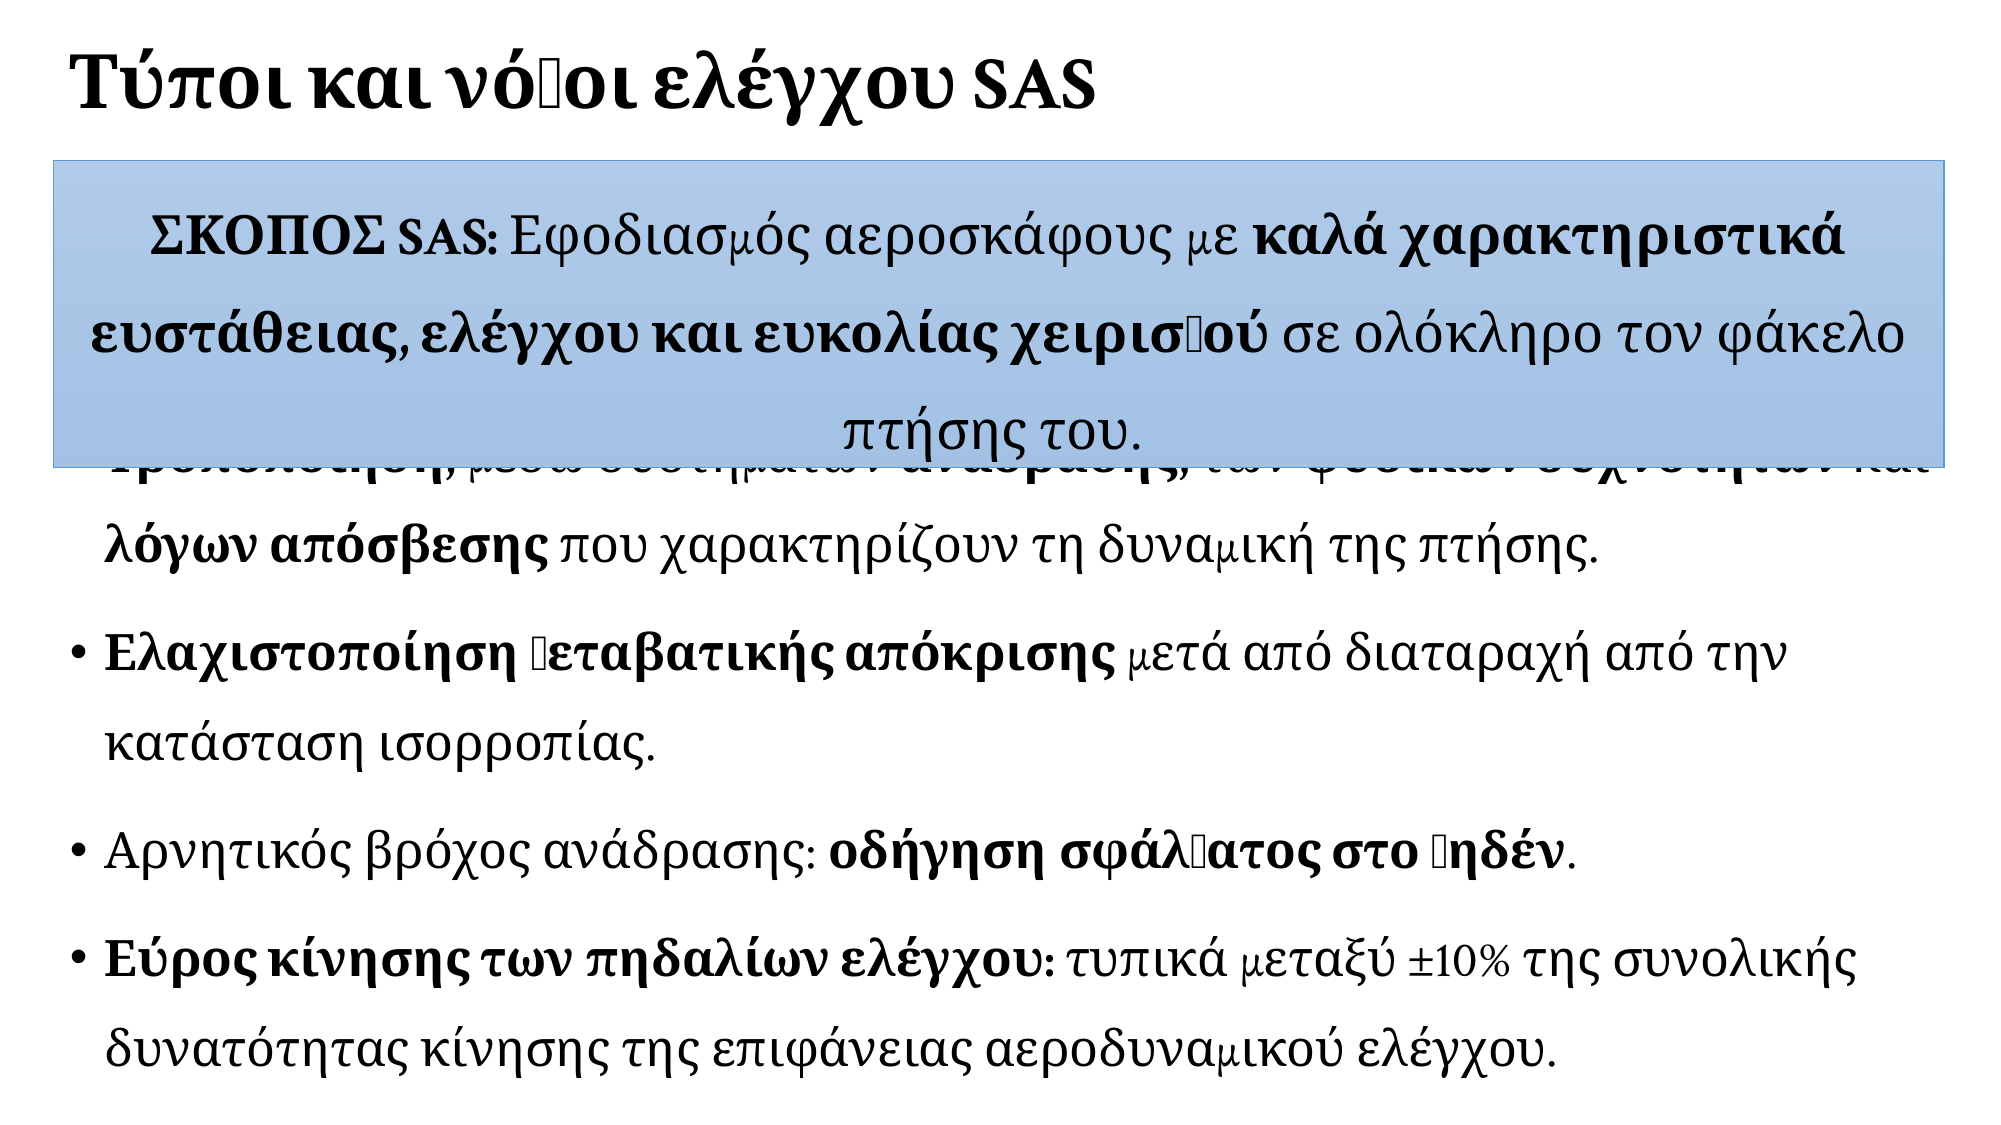

# Τύποι και νόμοι ελέγχου SAS
ΣΚΟΠΟΣ SAS: Εφοδιασμός αεροσκάφους με καλά χαρακτηριστικά ευστάθειας, ελέγχου και ευκολίας χειρισμού σε ολόκληρο τον φάκελο πτήσης του.
Τροποποίηση, μέσω συστημάτων ανάδρασης, των φυσικών συχνοτήτων και λόγων απόσβεσης που χαρακτηρίζουν τη δυναμική της πτήσης.
Ελαχιστοποίηση μεταβατικής απόκρισης μετά από διαταραχή από την κατάσταση ισορροπίας.
Αρνητικός βρόχος ανάδρασης: οδήγηση σφάλματος στο μηδέν.
Εύρος κίνησης των πηδαλίων ελέγχου: τυπικά μεταξύ ±10% της συνολικής δυνατότητας κίνησης της επιφάνειας αεροδυναμικού ελέγχου.